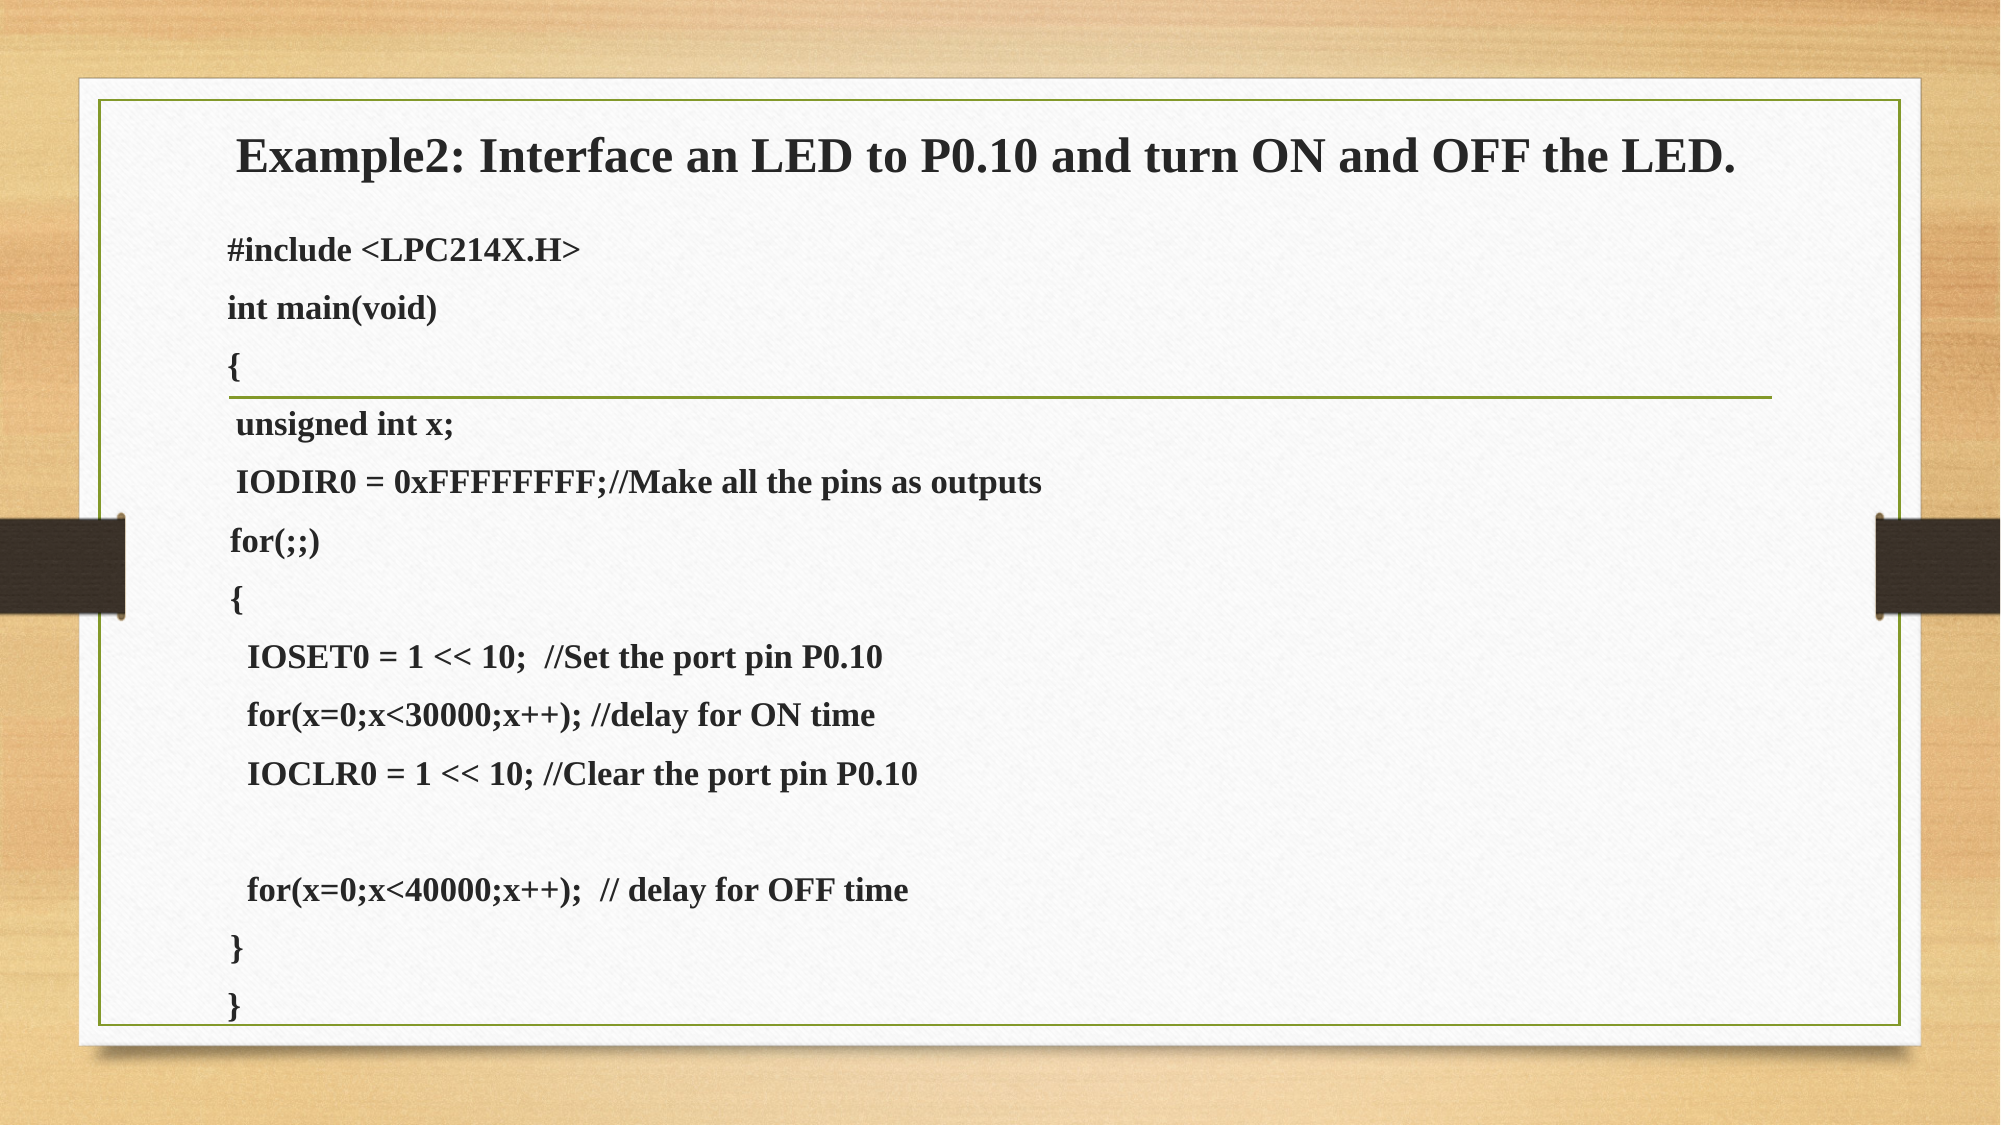

# Example2: Interface an LED to P0.10 and turn ON and OFF the LED.
#include <LPC214X.H>
int main(void)
{
unsigned int x;
IODIR0 = 0xFFFFFFFF;	//Make all the pins as outputs
for(;;)
{
IOSET0 = 1 << 10;  //Set the port pin P0.10
for(x=0;x<30000;x++); //delay for ON time
IOCLR0 = 1 << 10; //Clear the port pin P0.10

for(x=0;x<40000;x++);  // delay for OFF time
}
}